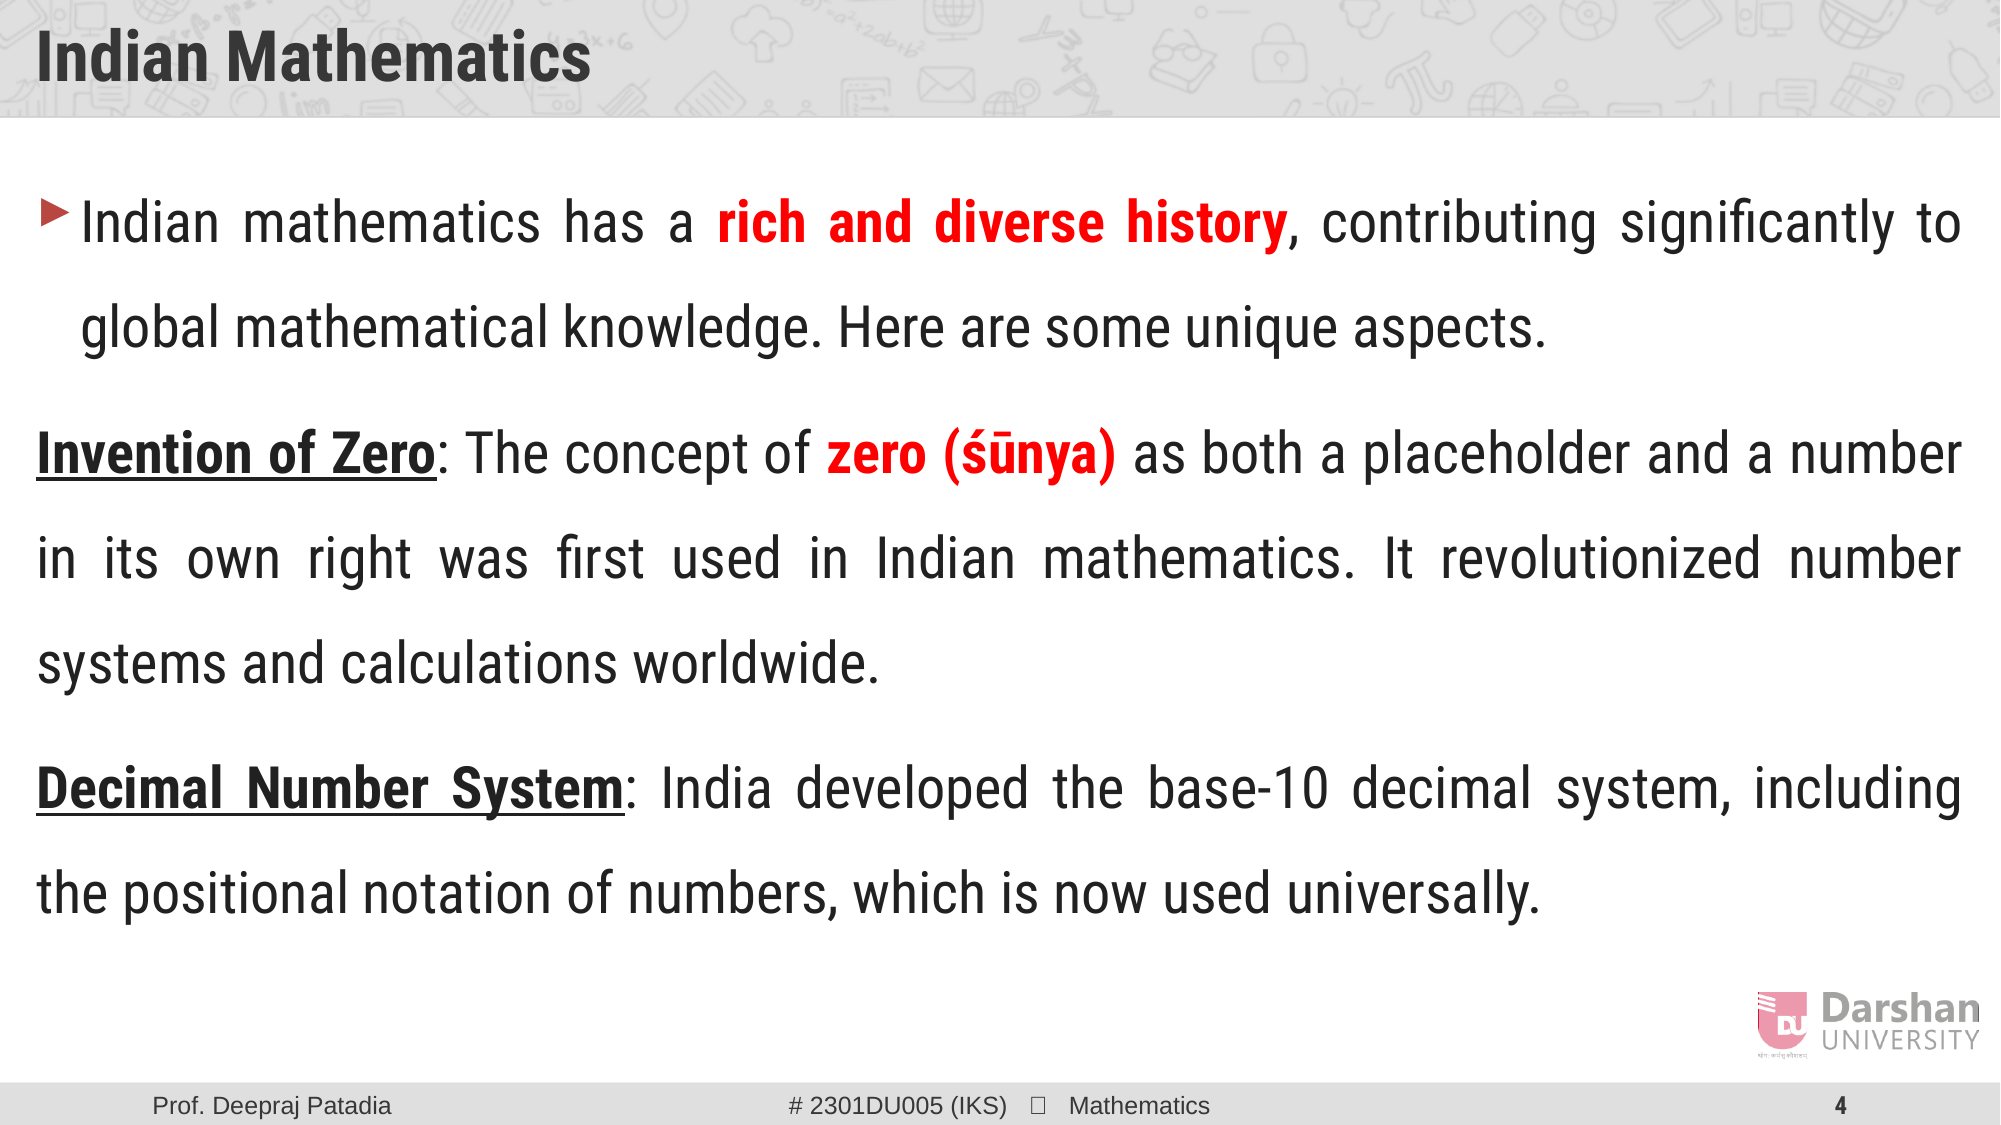

# Indian Mathematics
Indian mathematics has a rich and diverse history, contributing significantly to global mathematical knowledge. Here are some unique aspects.
Invention of Zero: The concept of zero (śūnya) as both a placeholder and a number in its own right was first used in Indian mathematics. It revolutionized number systems and calculations worldwide.
Decimal Number System: India developed the base-10 decimal system, including the positional notation of numbers, which is now used universally.